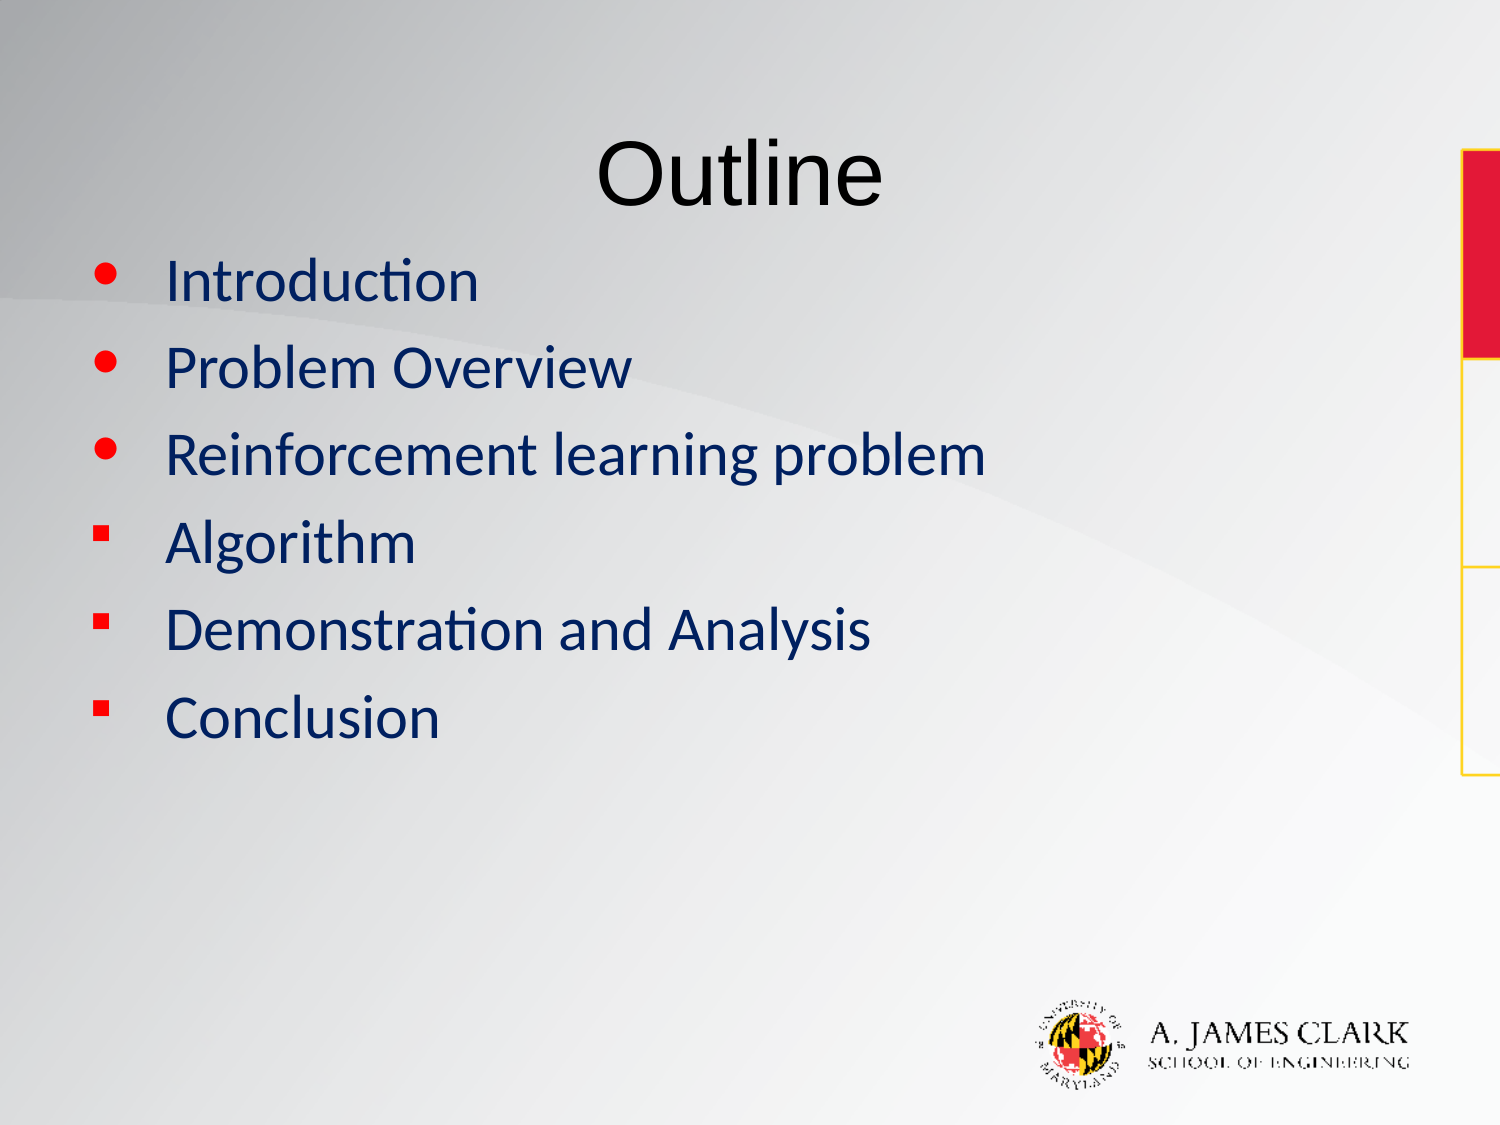

# Outline
Introduction
Problem Overview
Reinforcement learning problem
Algorithm
Demonstration and Analysis
Conclusion